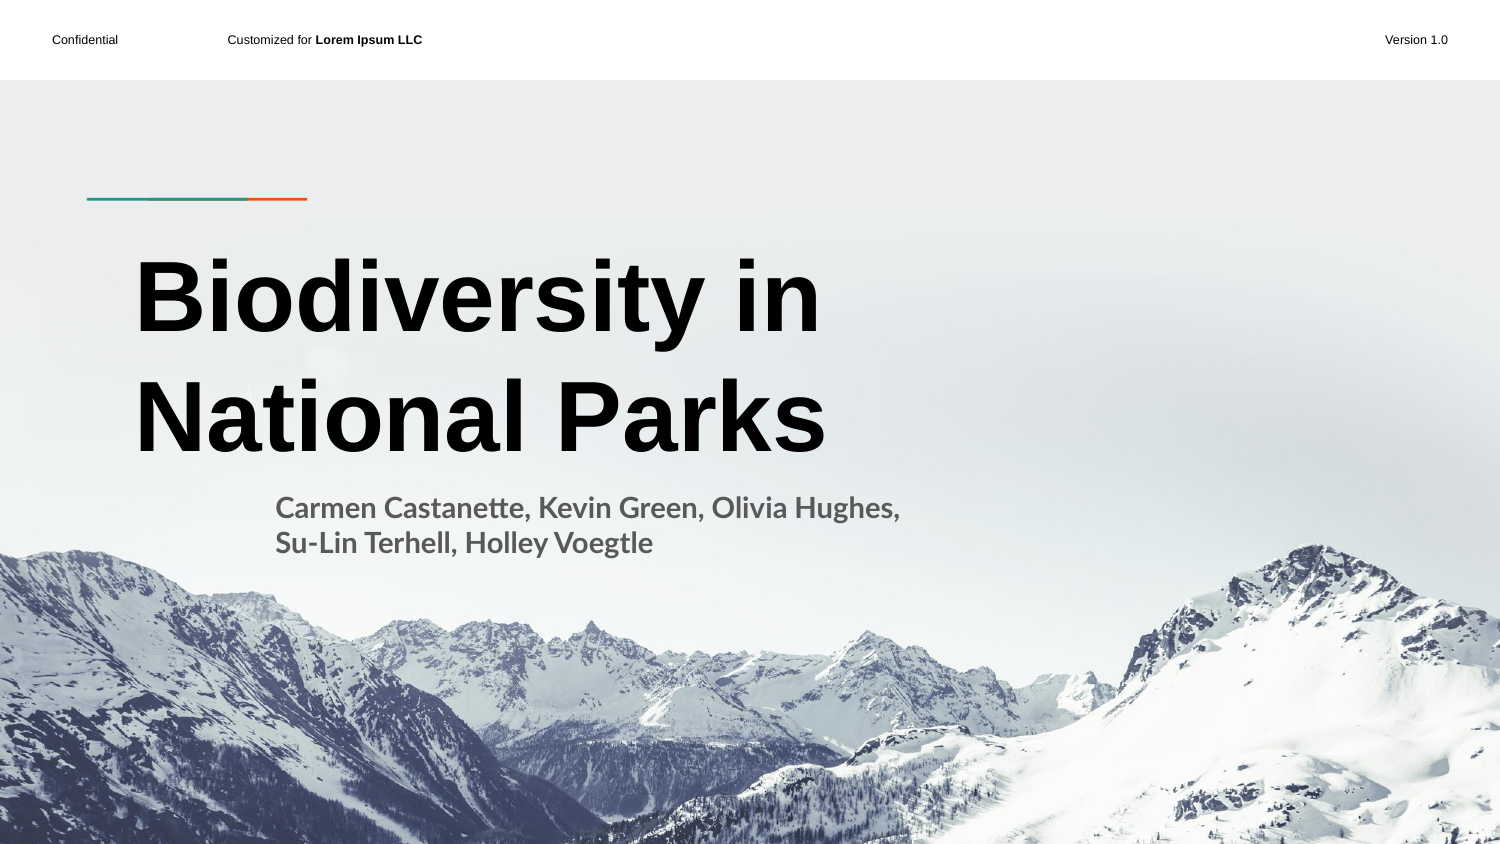

# Biodiversity in National Parks
Carmen Castanette, Kevin Green, Olivia Hughes,                     Su-Lin Terhell, Holley Voegtle